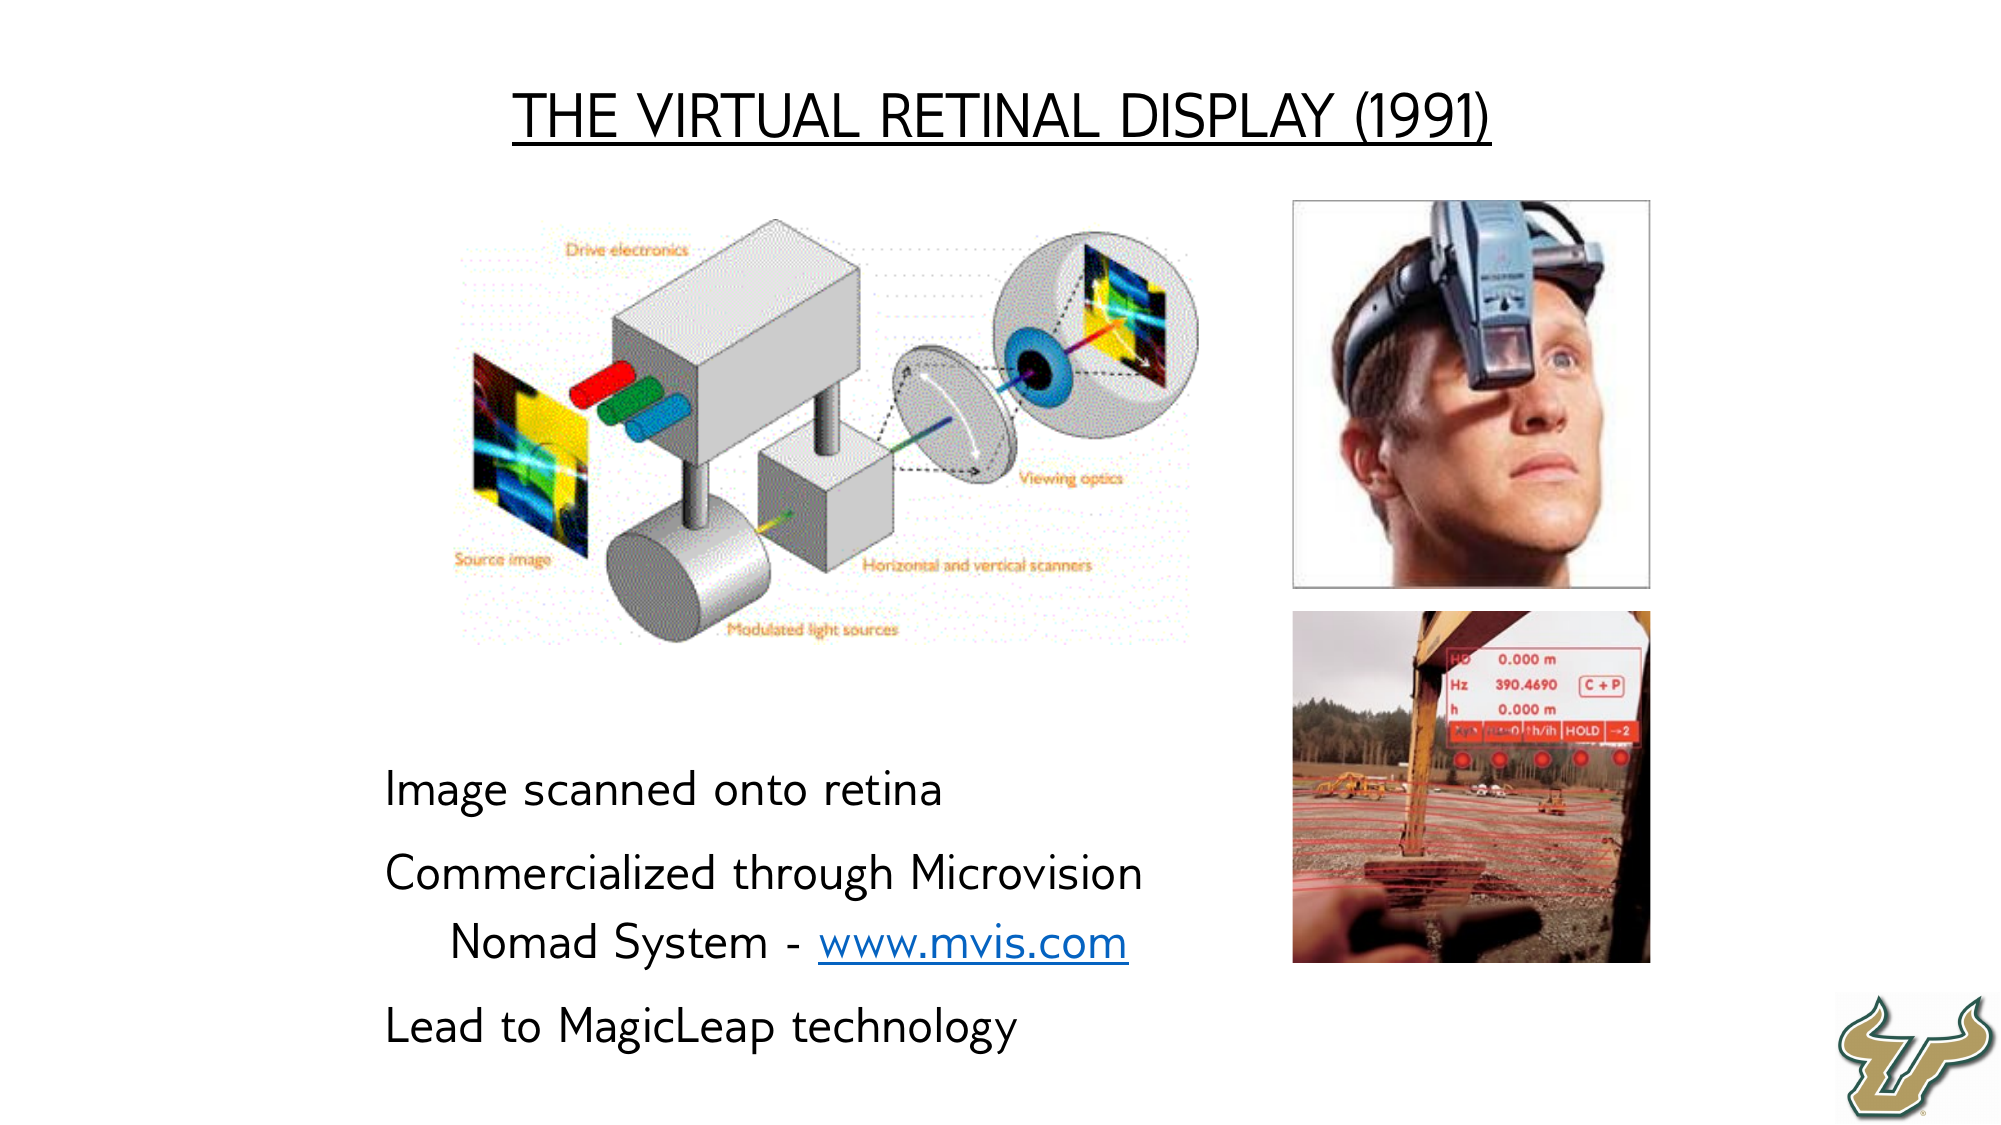

The Virtual Retinal Display (1991)

Image scanned onto retina
Commercialized through Microvision
Nomad System - www.mvis.com
Lead to MagicLeap technology